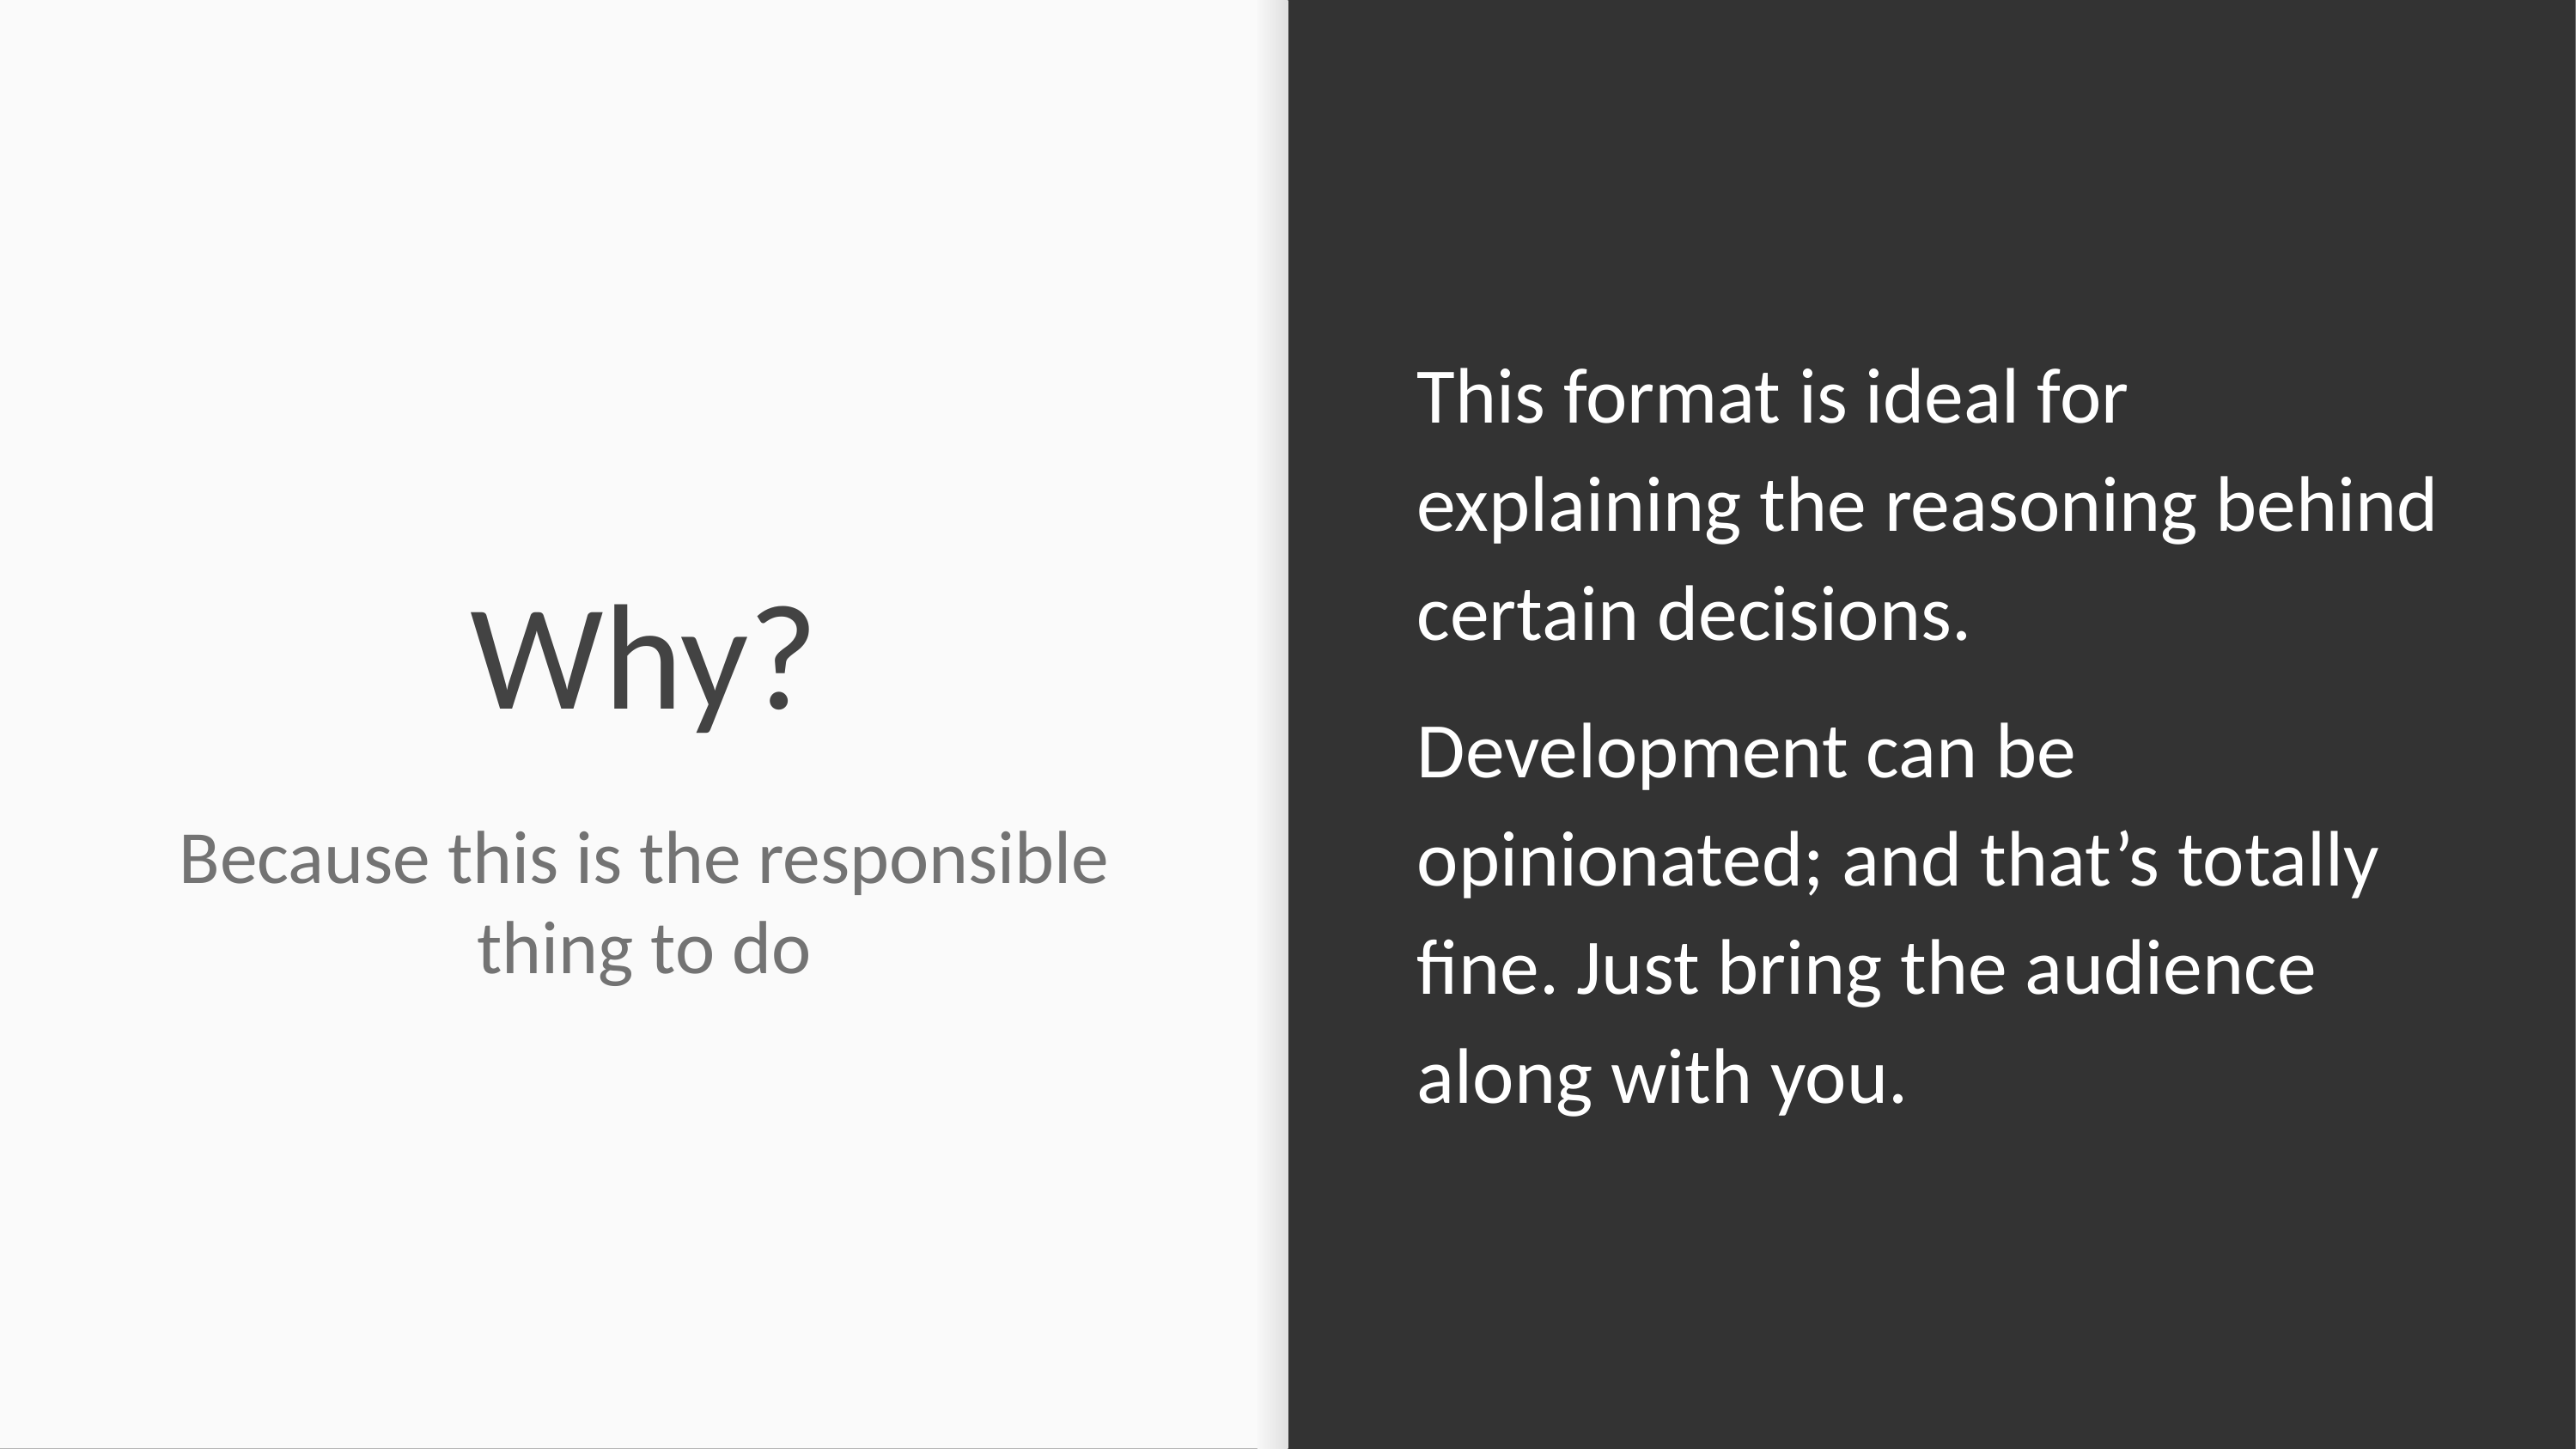

This format is ideal for explaining the reasoning behind certain decisions.
Development can be opinionated; and that’s totally fine. Just bring the audience along with you.
# Why?
Because this is the responsible thing to do